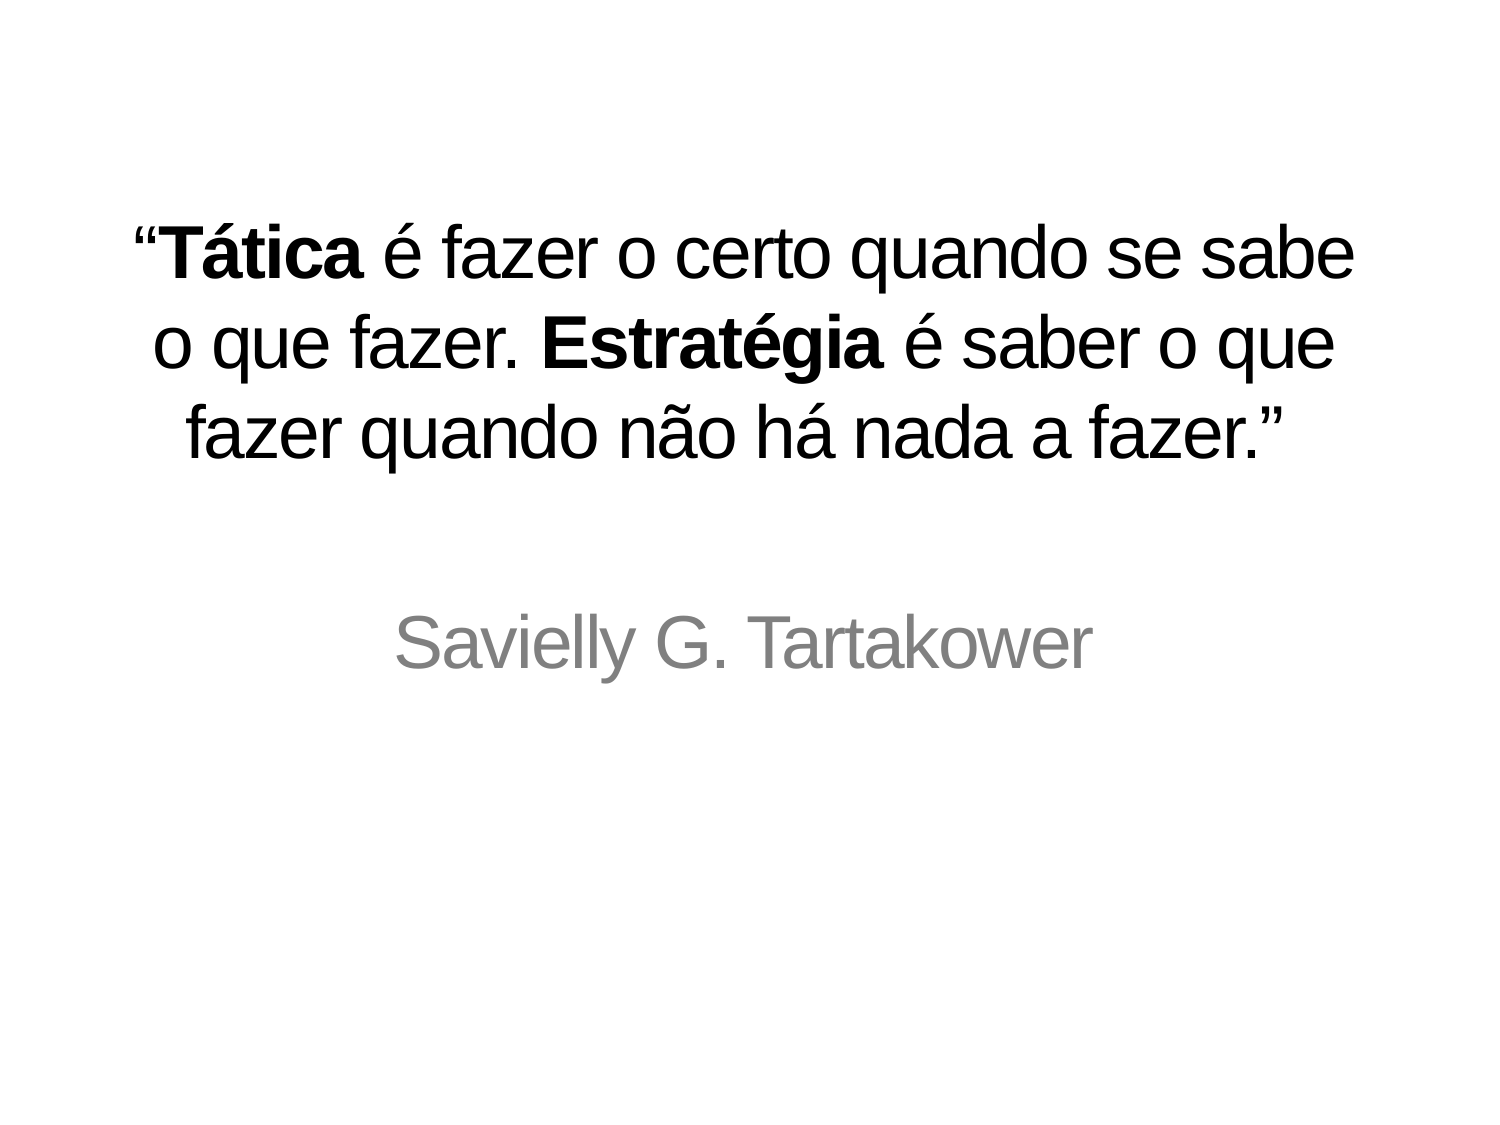

“Tática é fazer o certo quando se sabe o que fazer. Estratégia é saber o que fazer quando não há nada a fazer.”

Savielly G. Tartakower